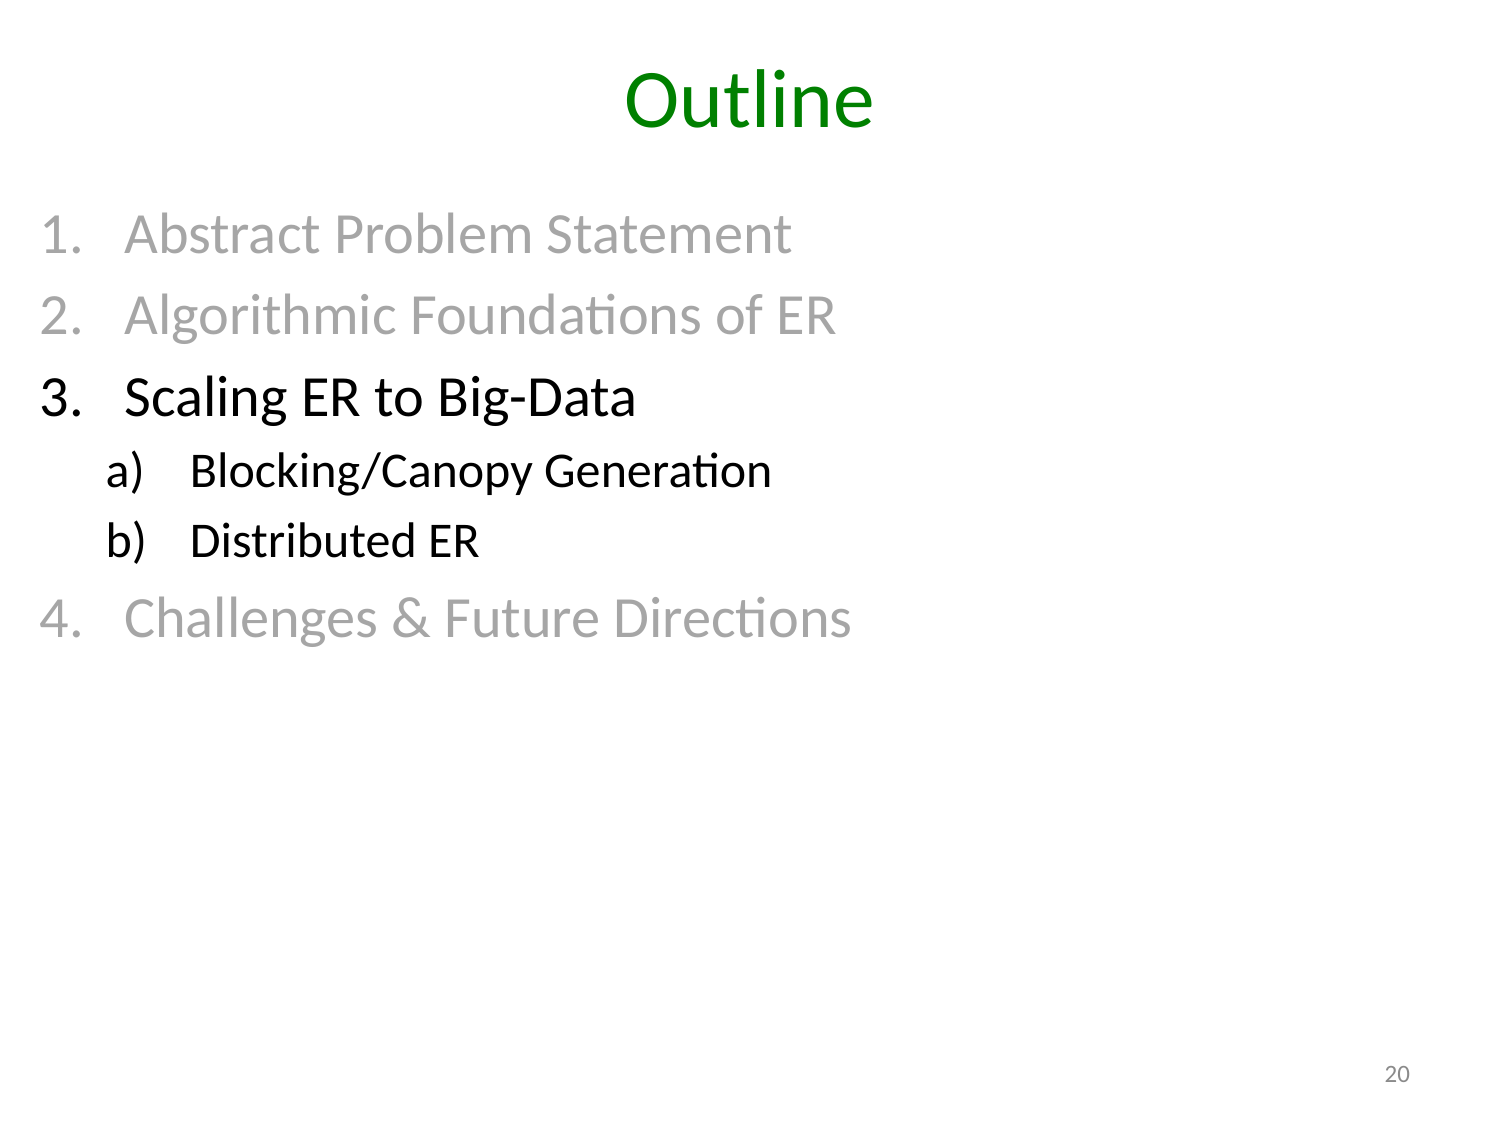

# Outline
Abstract Problem Statement
Algorithmic Foundations of ER
Scaling ER to Big-Data
Blocking/Canopy Generation
Distributed ER
Challenges & Future Directions

20